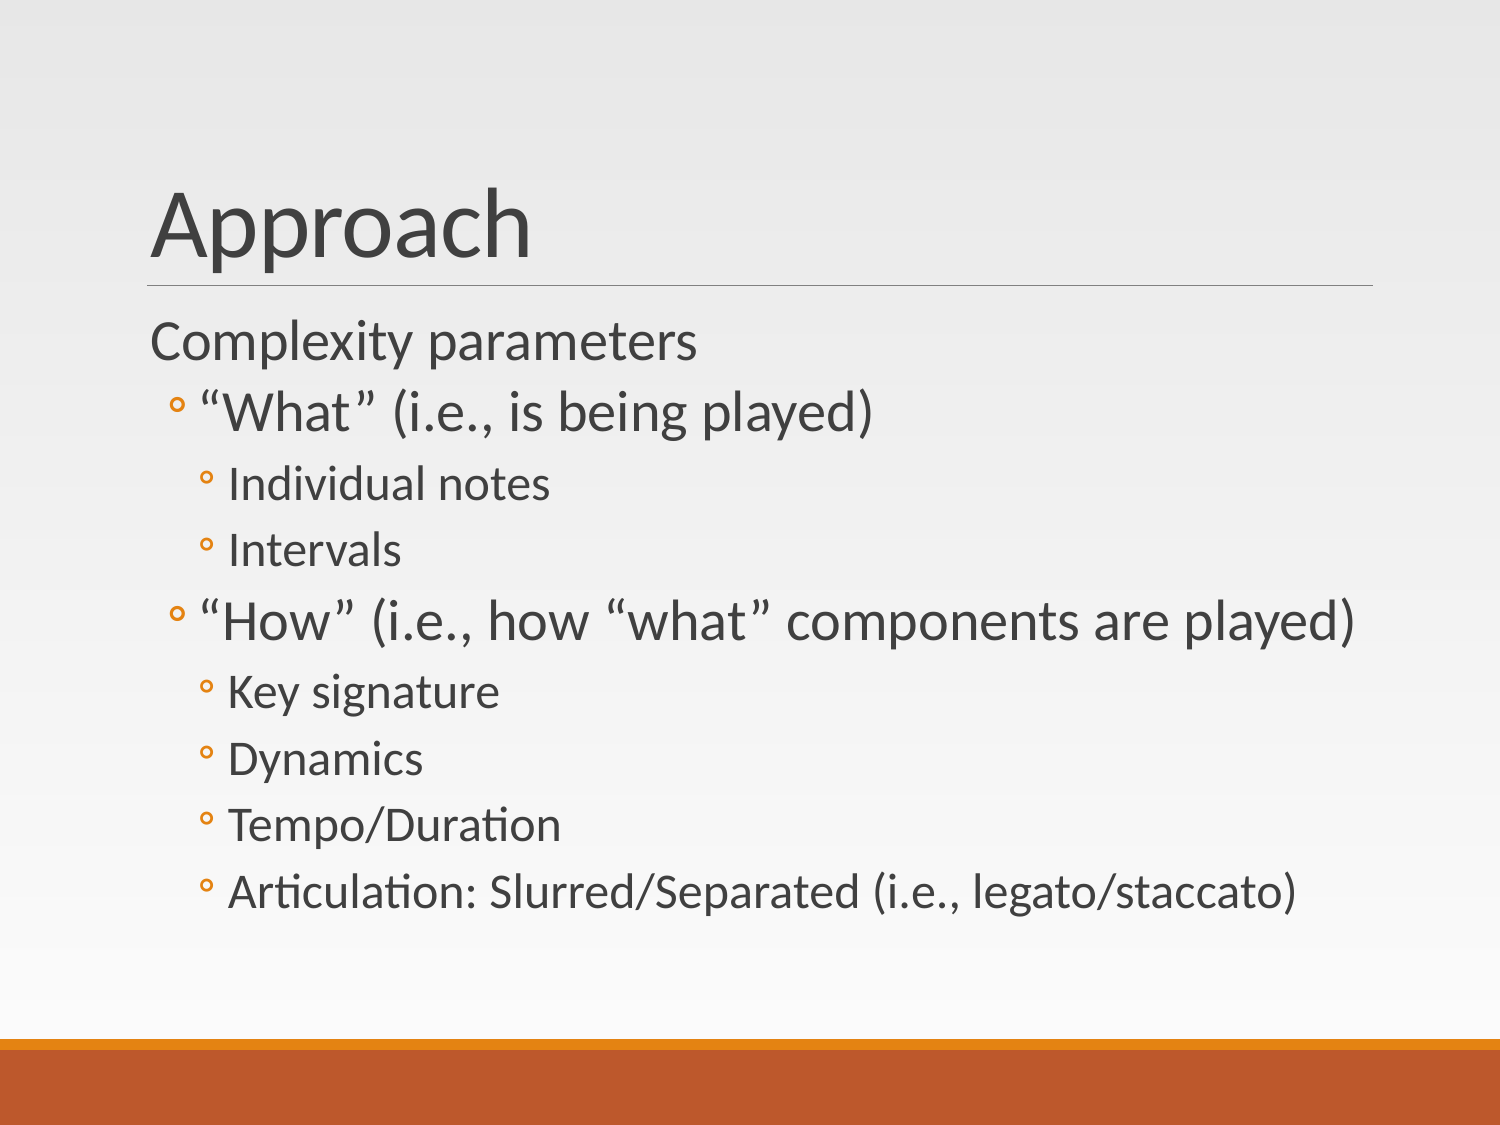

# Approach
Complexity parameters
“What” (i.e., is being played)
Individual notes
Intervals
“How” (i.e., how “what” components are played)
Key signature
Dynamics
Tempo/Duration
Articulation: Slurred/Separated (i.e., legato/staccato)